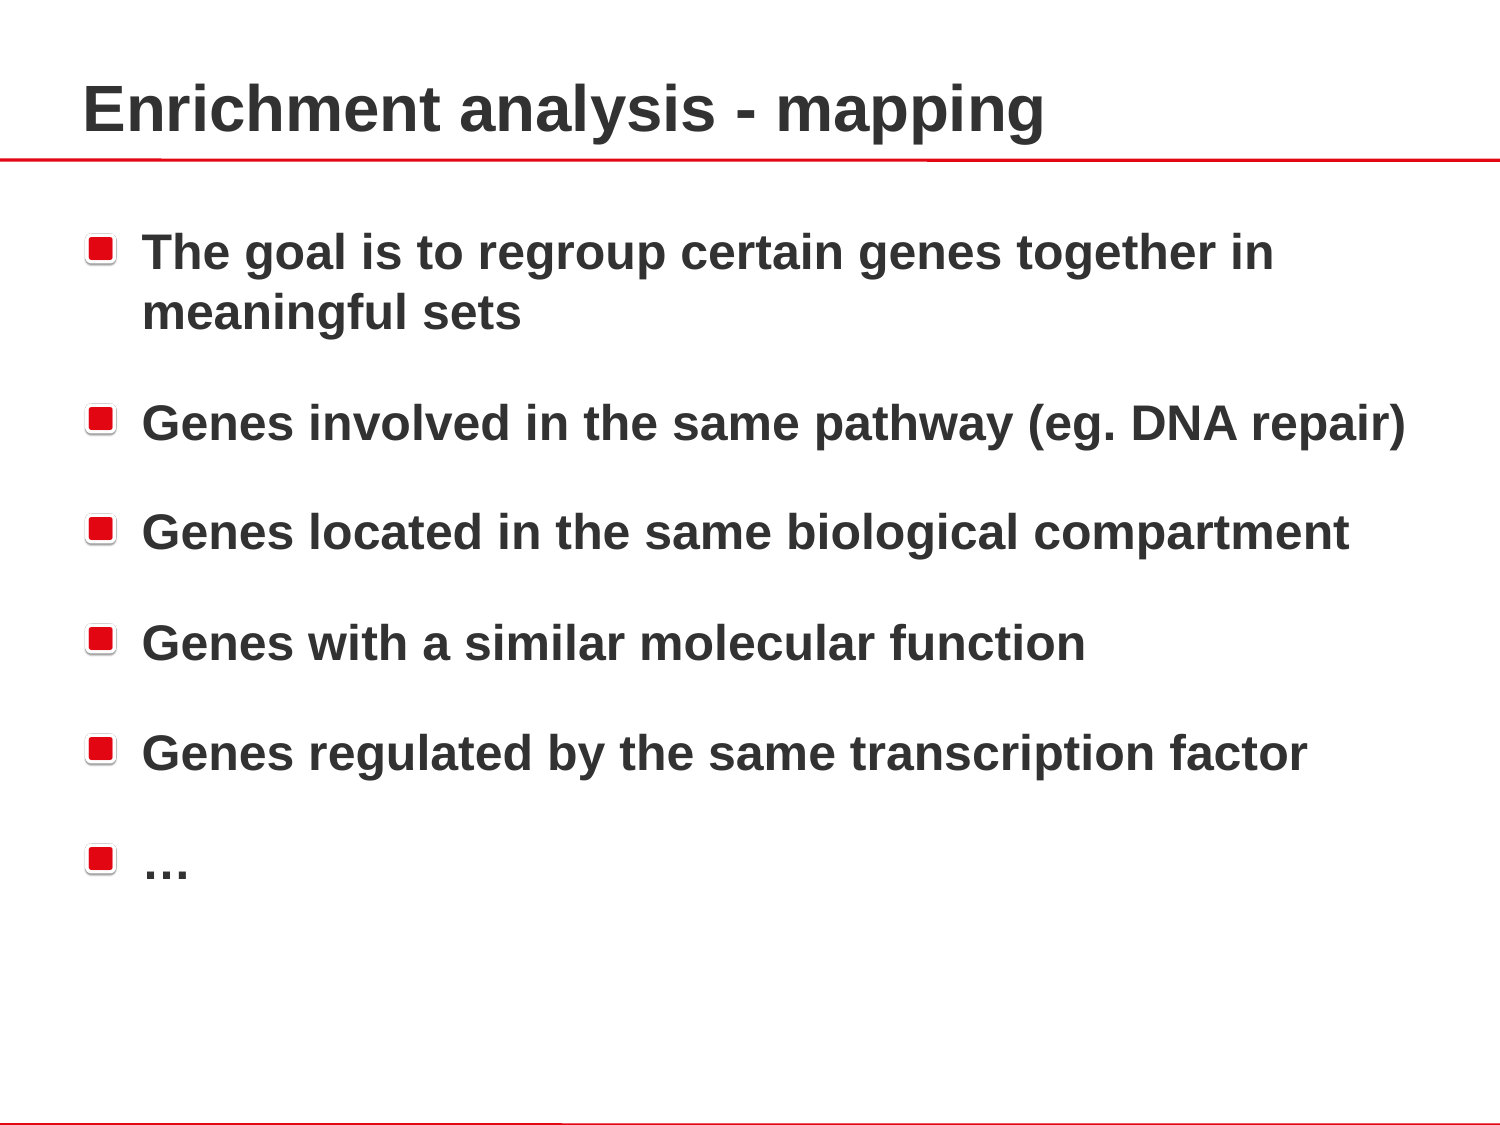

Enrichment analysis - mapping
The goal is to regroup certain genes together in meaningful sets
Genes involved in the same pathway (eg. DNA repair)
Genes located in the same biological compartment
Genes with a similar molecular function
Genes regulated by the same transcription factor
…